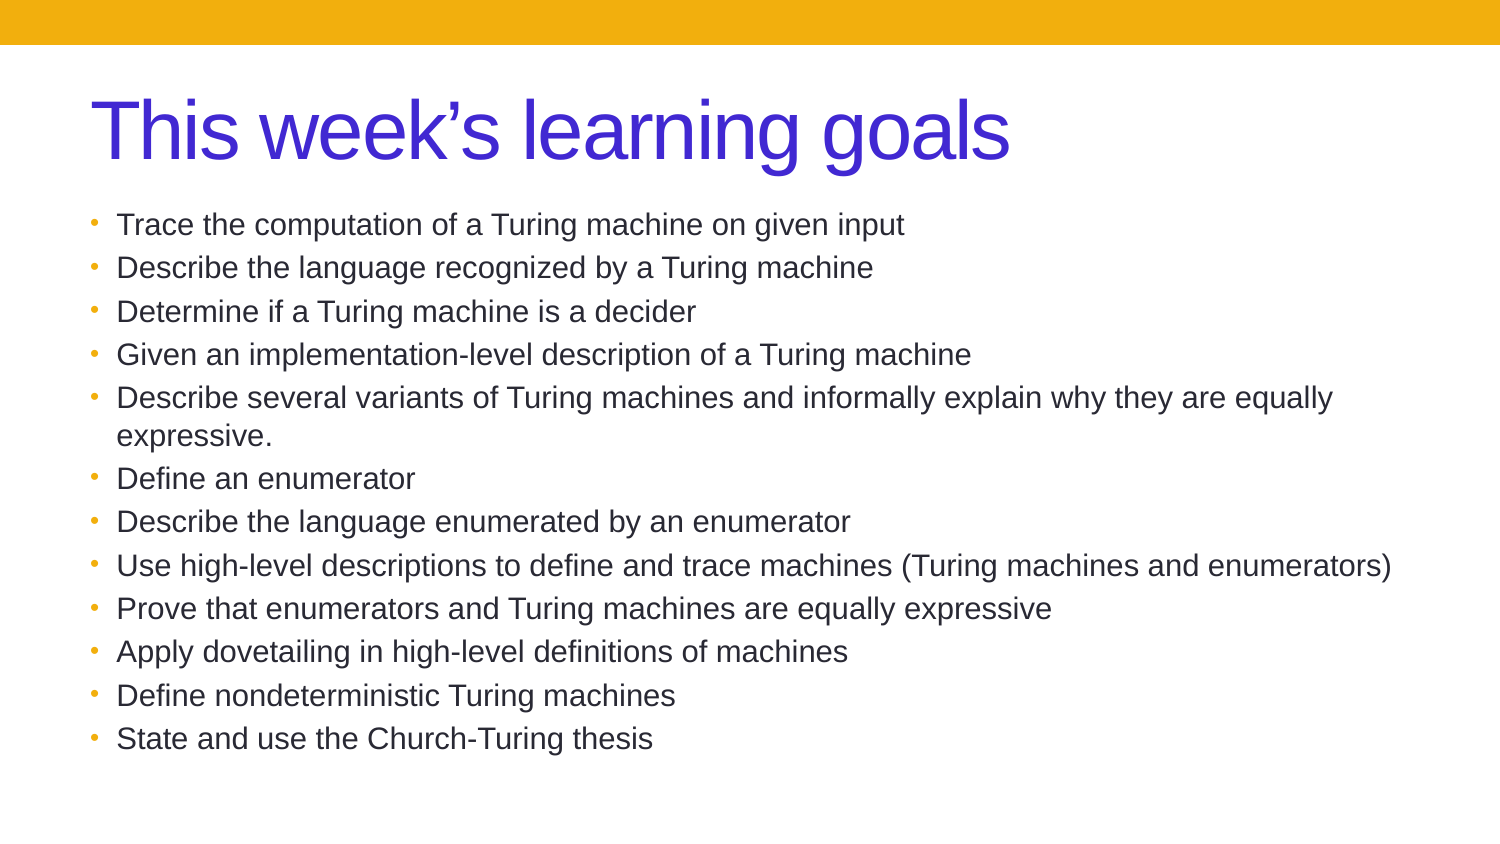

# This week’s learning goals
Trace the computation of a Turing machine on given input
Describe the language recognized by a Turing machine
Determine if a Turing machine is a decider
Given an implementation-level description of a Turing machine
Describe several variants of Turing machines and informally explain why they are equally expressive.
Define an enumerator
Describe the language enumerated by an enumerator
Use high-level descriptions to define and trace machines (Turing machines and enumerators)
Prove that enumerators and Turing machines are equally expressive
Apply dovetailing in high-level definitions of machines
Define nondeterministic Turing machines
State and use the Church-Turing thesis